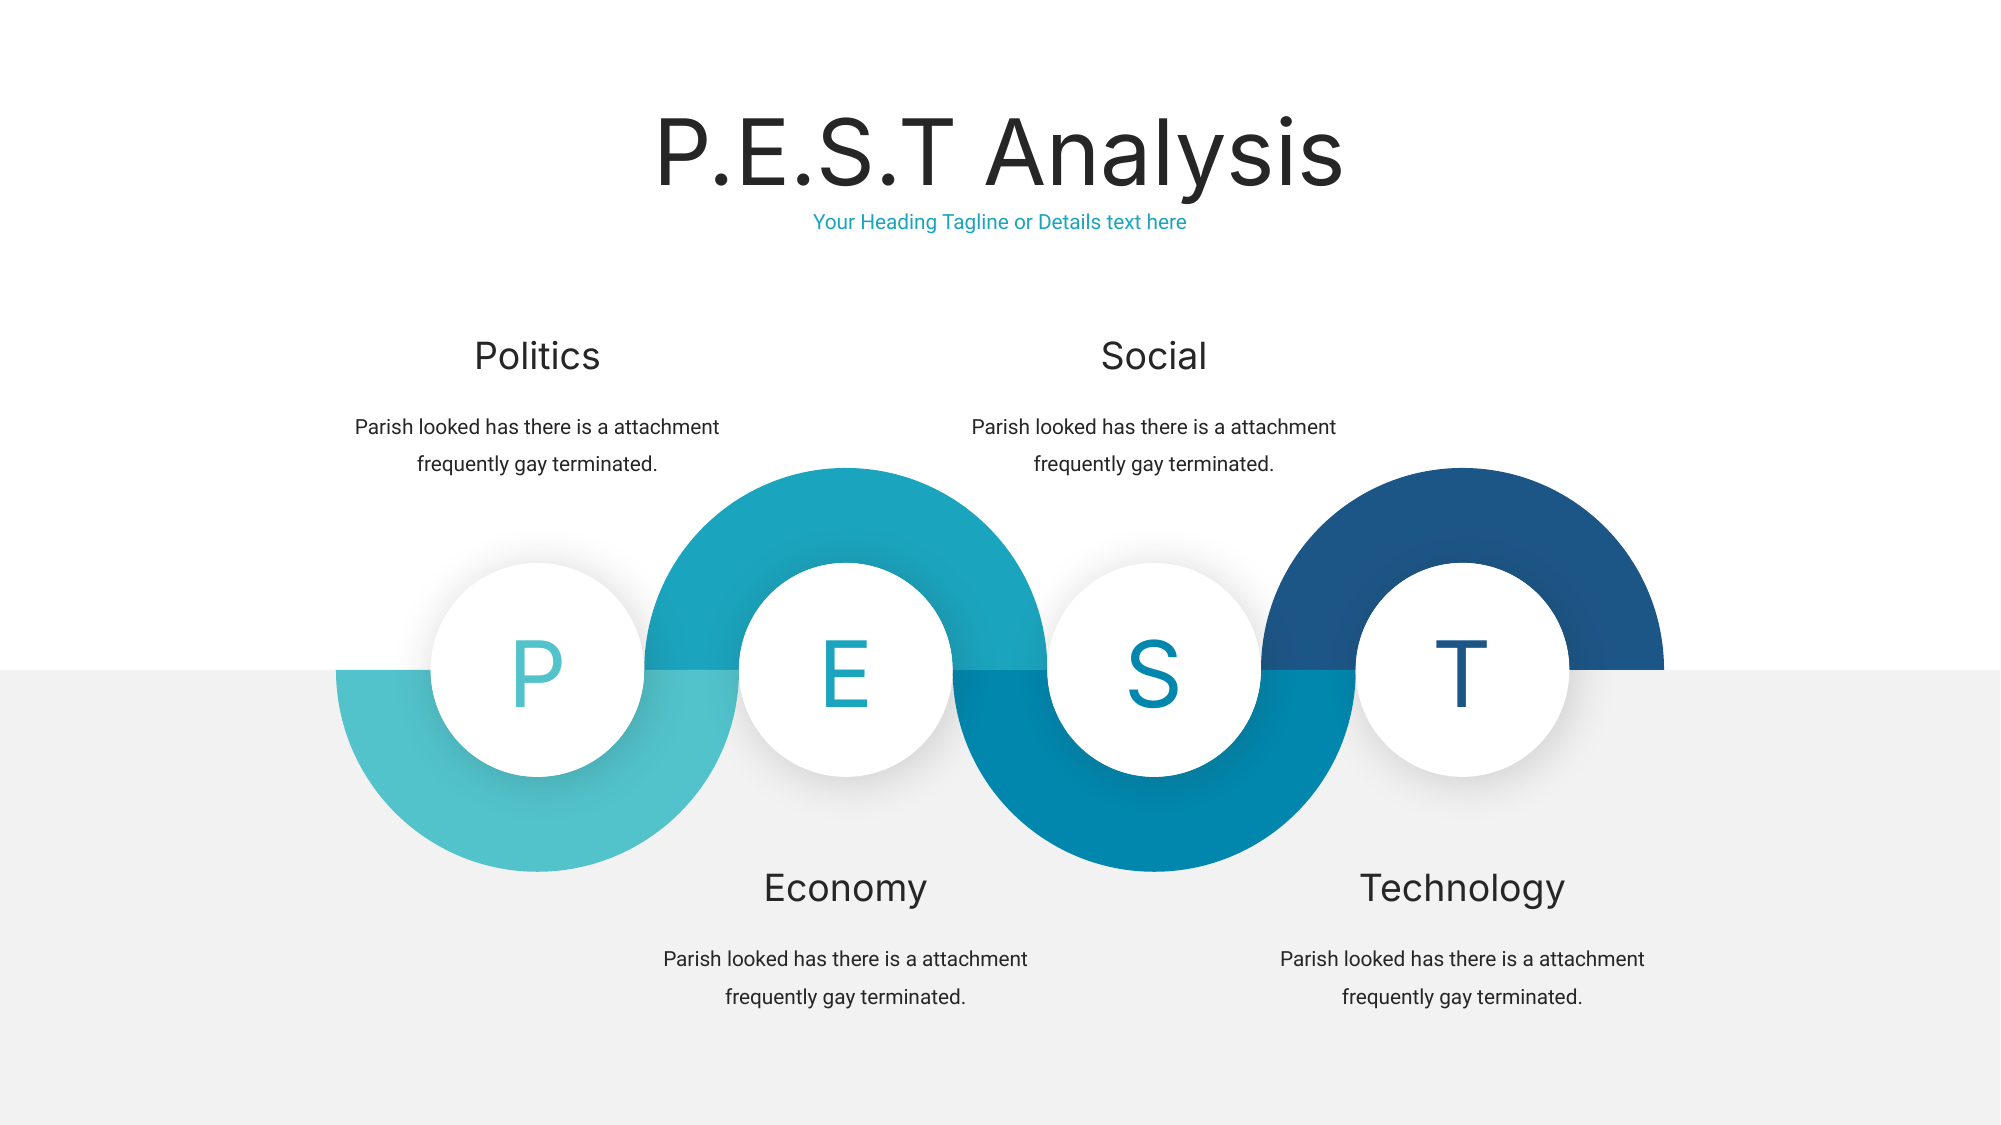

P.E.S.T Analysis
Your Heading Tagline or Details text here
Politics
Social
Parish looked has there is a attachment frequently gay terminated.
Parish looked has there is a attachment frequently gay terminated.

P
E
S
T

Economy
Technology
Parish looked has there is a attachment frequently gay terminated.
Parish looked has there is a attachment frequently gay terminated.